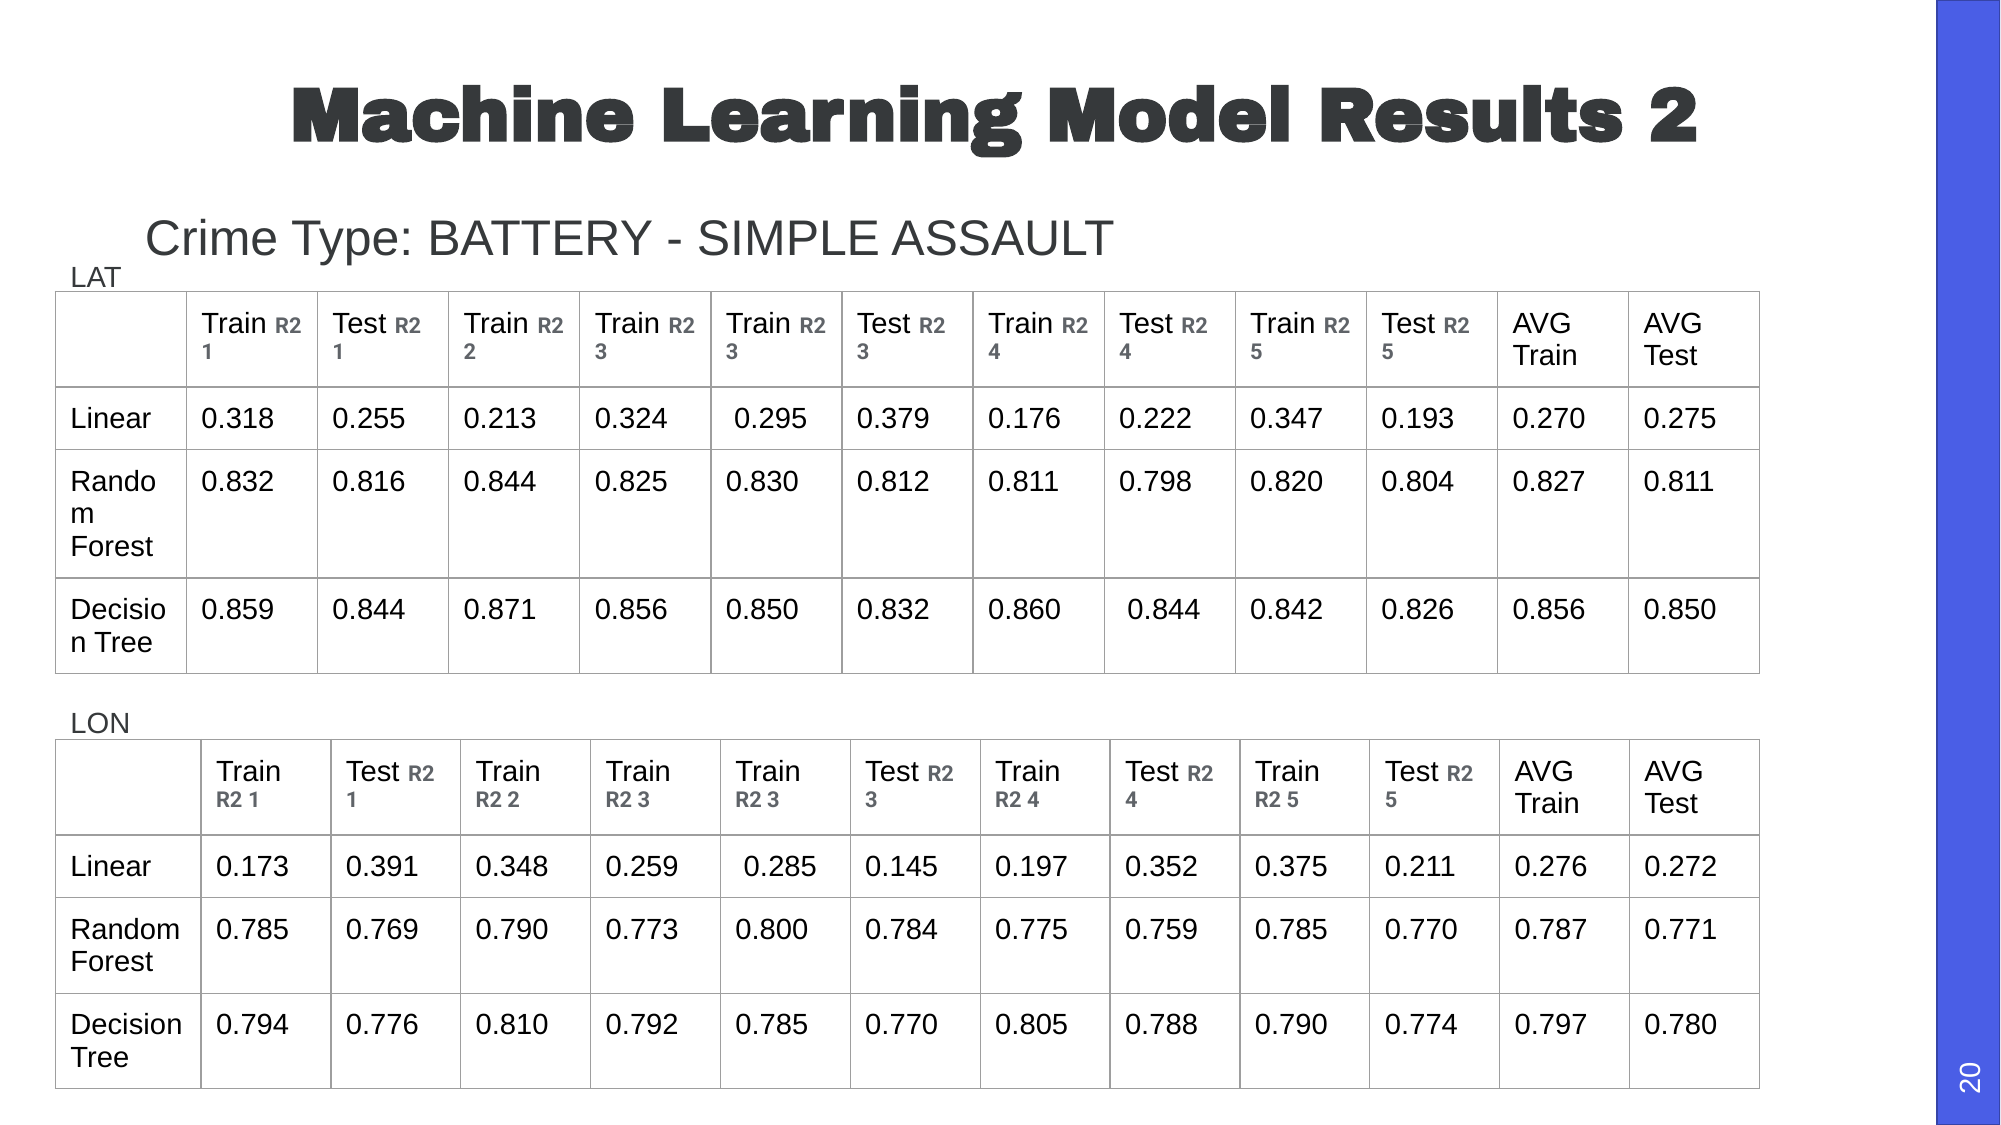

# Machine Learning Model Results 2

Crime Type: BATTERY - SIMPLE ASSAULT

LAT
|  | Train R2 1 | Test R2 1 | Train R2 2 | Train R2 3 | Train R2 3 | Test R2 3 | Train R2 4 | Test R2 4 | Train R2 5 | Test R2 5 | AVG Train | AVG Test |
| --- | --- | --- | --- | --- | --- | --- | --- | --- | --- | --- | --- | --- |
| Linear | 0.318 | 0.255 | 0.213 | 0.324 | 0.295 | 0.379 | 0.176 | 0.222 | 0.347 | 0.193 | 0.270 | 0.275 |
| Random Forest | 0.832 | 0.816 | 0.844 | 0.825 | 0.830 | 0.812 | 0.811 | 0.798 | 0.820 | 0.804 | 0.827 | 0.811 |
| Decision Tree | 0.859 | 0.844 | 0.871 | 0.856 | 0.850 | 0.832 | 0.860 | 0.844 | 0.842 | 0.826 | 0.856 | 0.850 |
LON
|  | Train R2 1 | Test R2 1 | Train R2 2 | Train R2 3 | Train R2 3 | Test R2 3 | Train R2 4 | Test R2 4 | Train R2 5 | Test R2 5 | AVG Train | AVG Test |
| --- | --- | --- | --- | --- | --- | --- | --- | --- | --- | --- | --- | --- |
| Linear | 0.173 | 0.391 | 0.348 | 0.259 | 0.285 | 0.145 | 0.197 | 0.352 | 0.375 | 0.211 | 0.276 | 0.272 |
| Random Forest | 0.785 | 0.769 | 0.790 | 0.773 | 0.800 | 0.784 | 0.775 | 0.759 | 0.785 | 0.770 | 0.787 | 0.771 |
| Decision Tree | 0.794 | 0.776 | 0.810 | 0.792 | 0.785 | 0.770 | 0.805 | 0.788 | 0.790 | 0.774 | 0.797 | 0.780 |
20